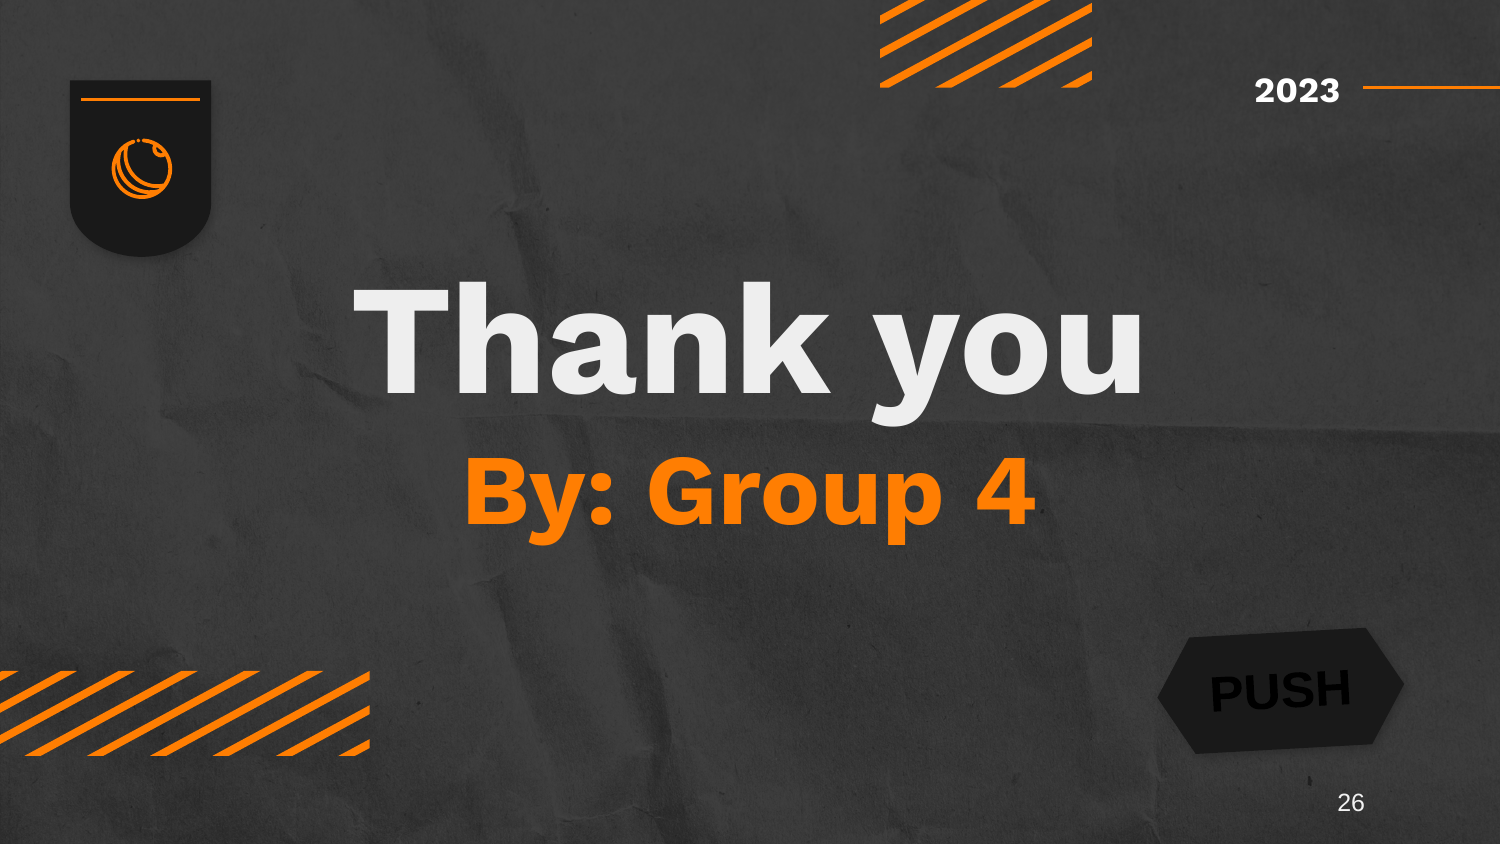

2023

# Thank you By: Group 4

PUSH
26